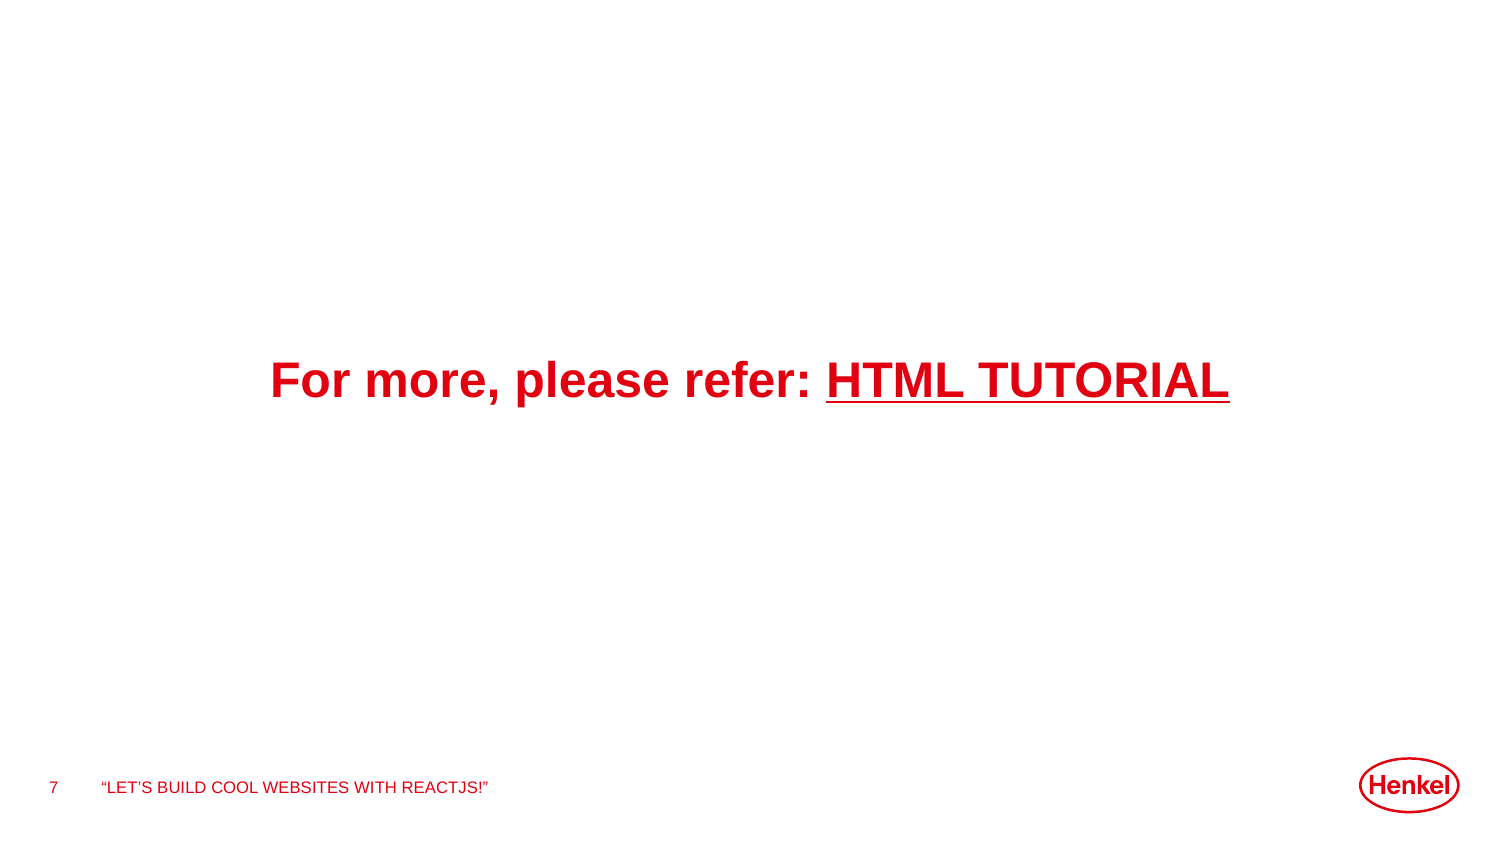

# For more, please refer: HTML Tutorial
7
“Let’s Build Cool Websites with ReactJS!”